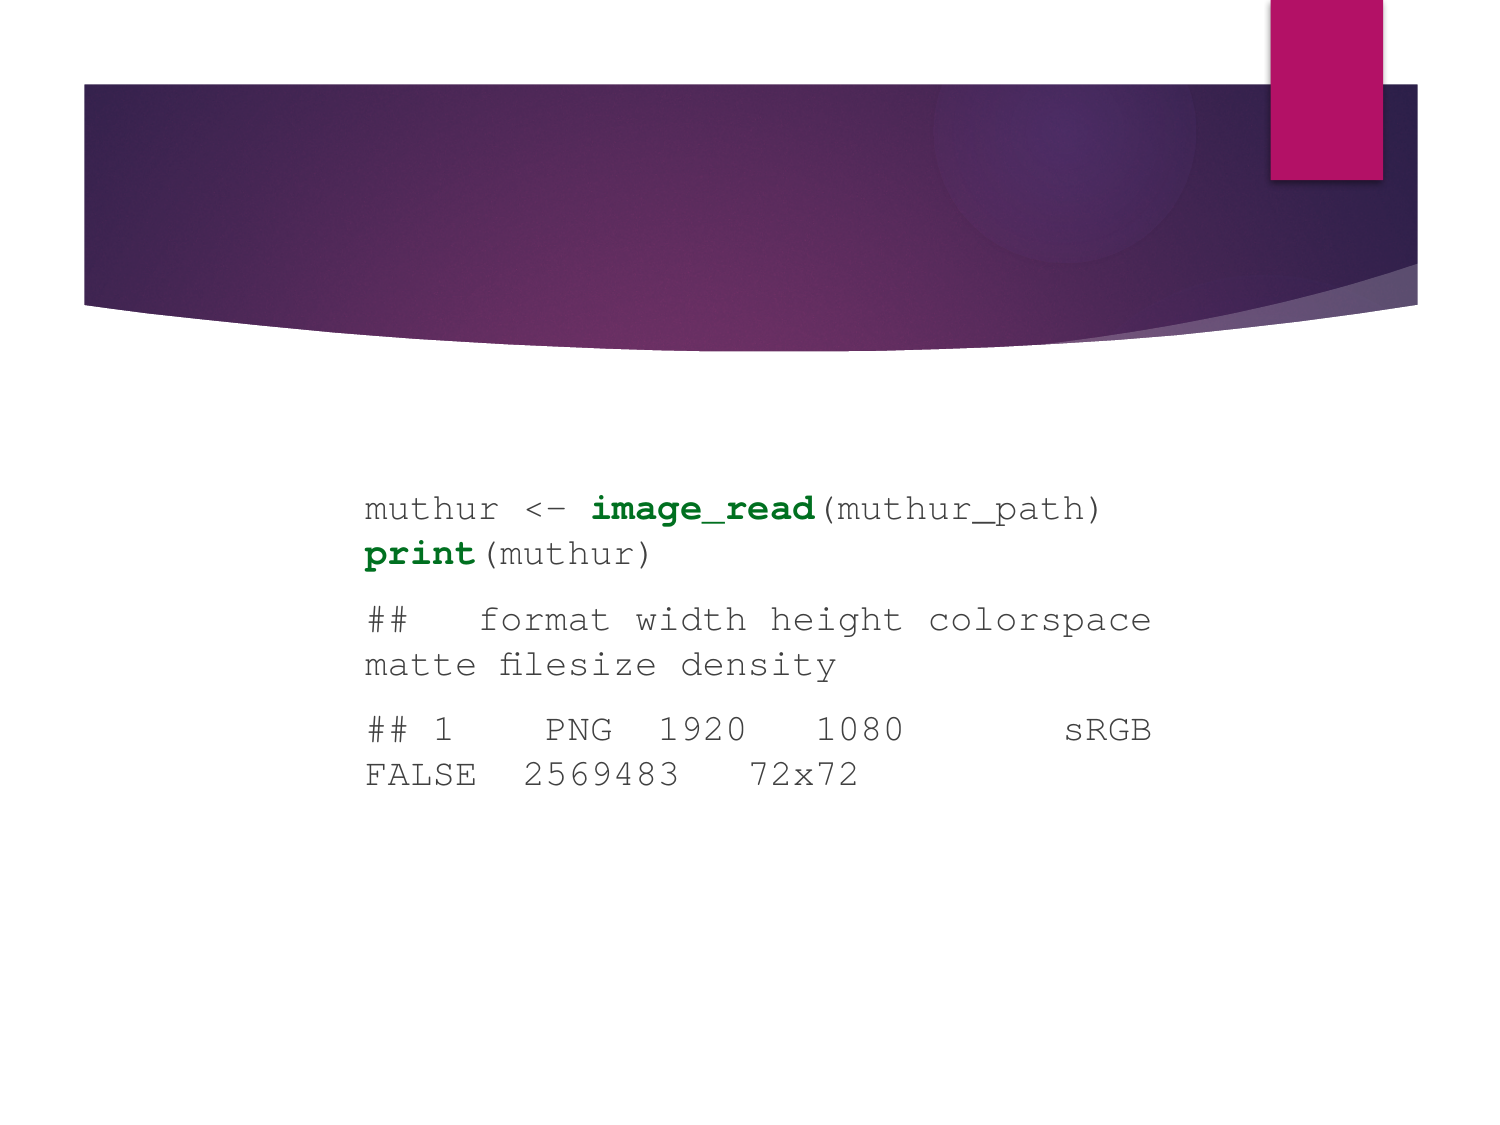

muthur <- image_read(muthur_path)
print(muthur)
##   format width height colorspace matte filesize density
## 1    PNG  1920   1080       sRGB FALSE  2569483   72x72